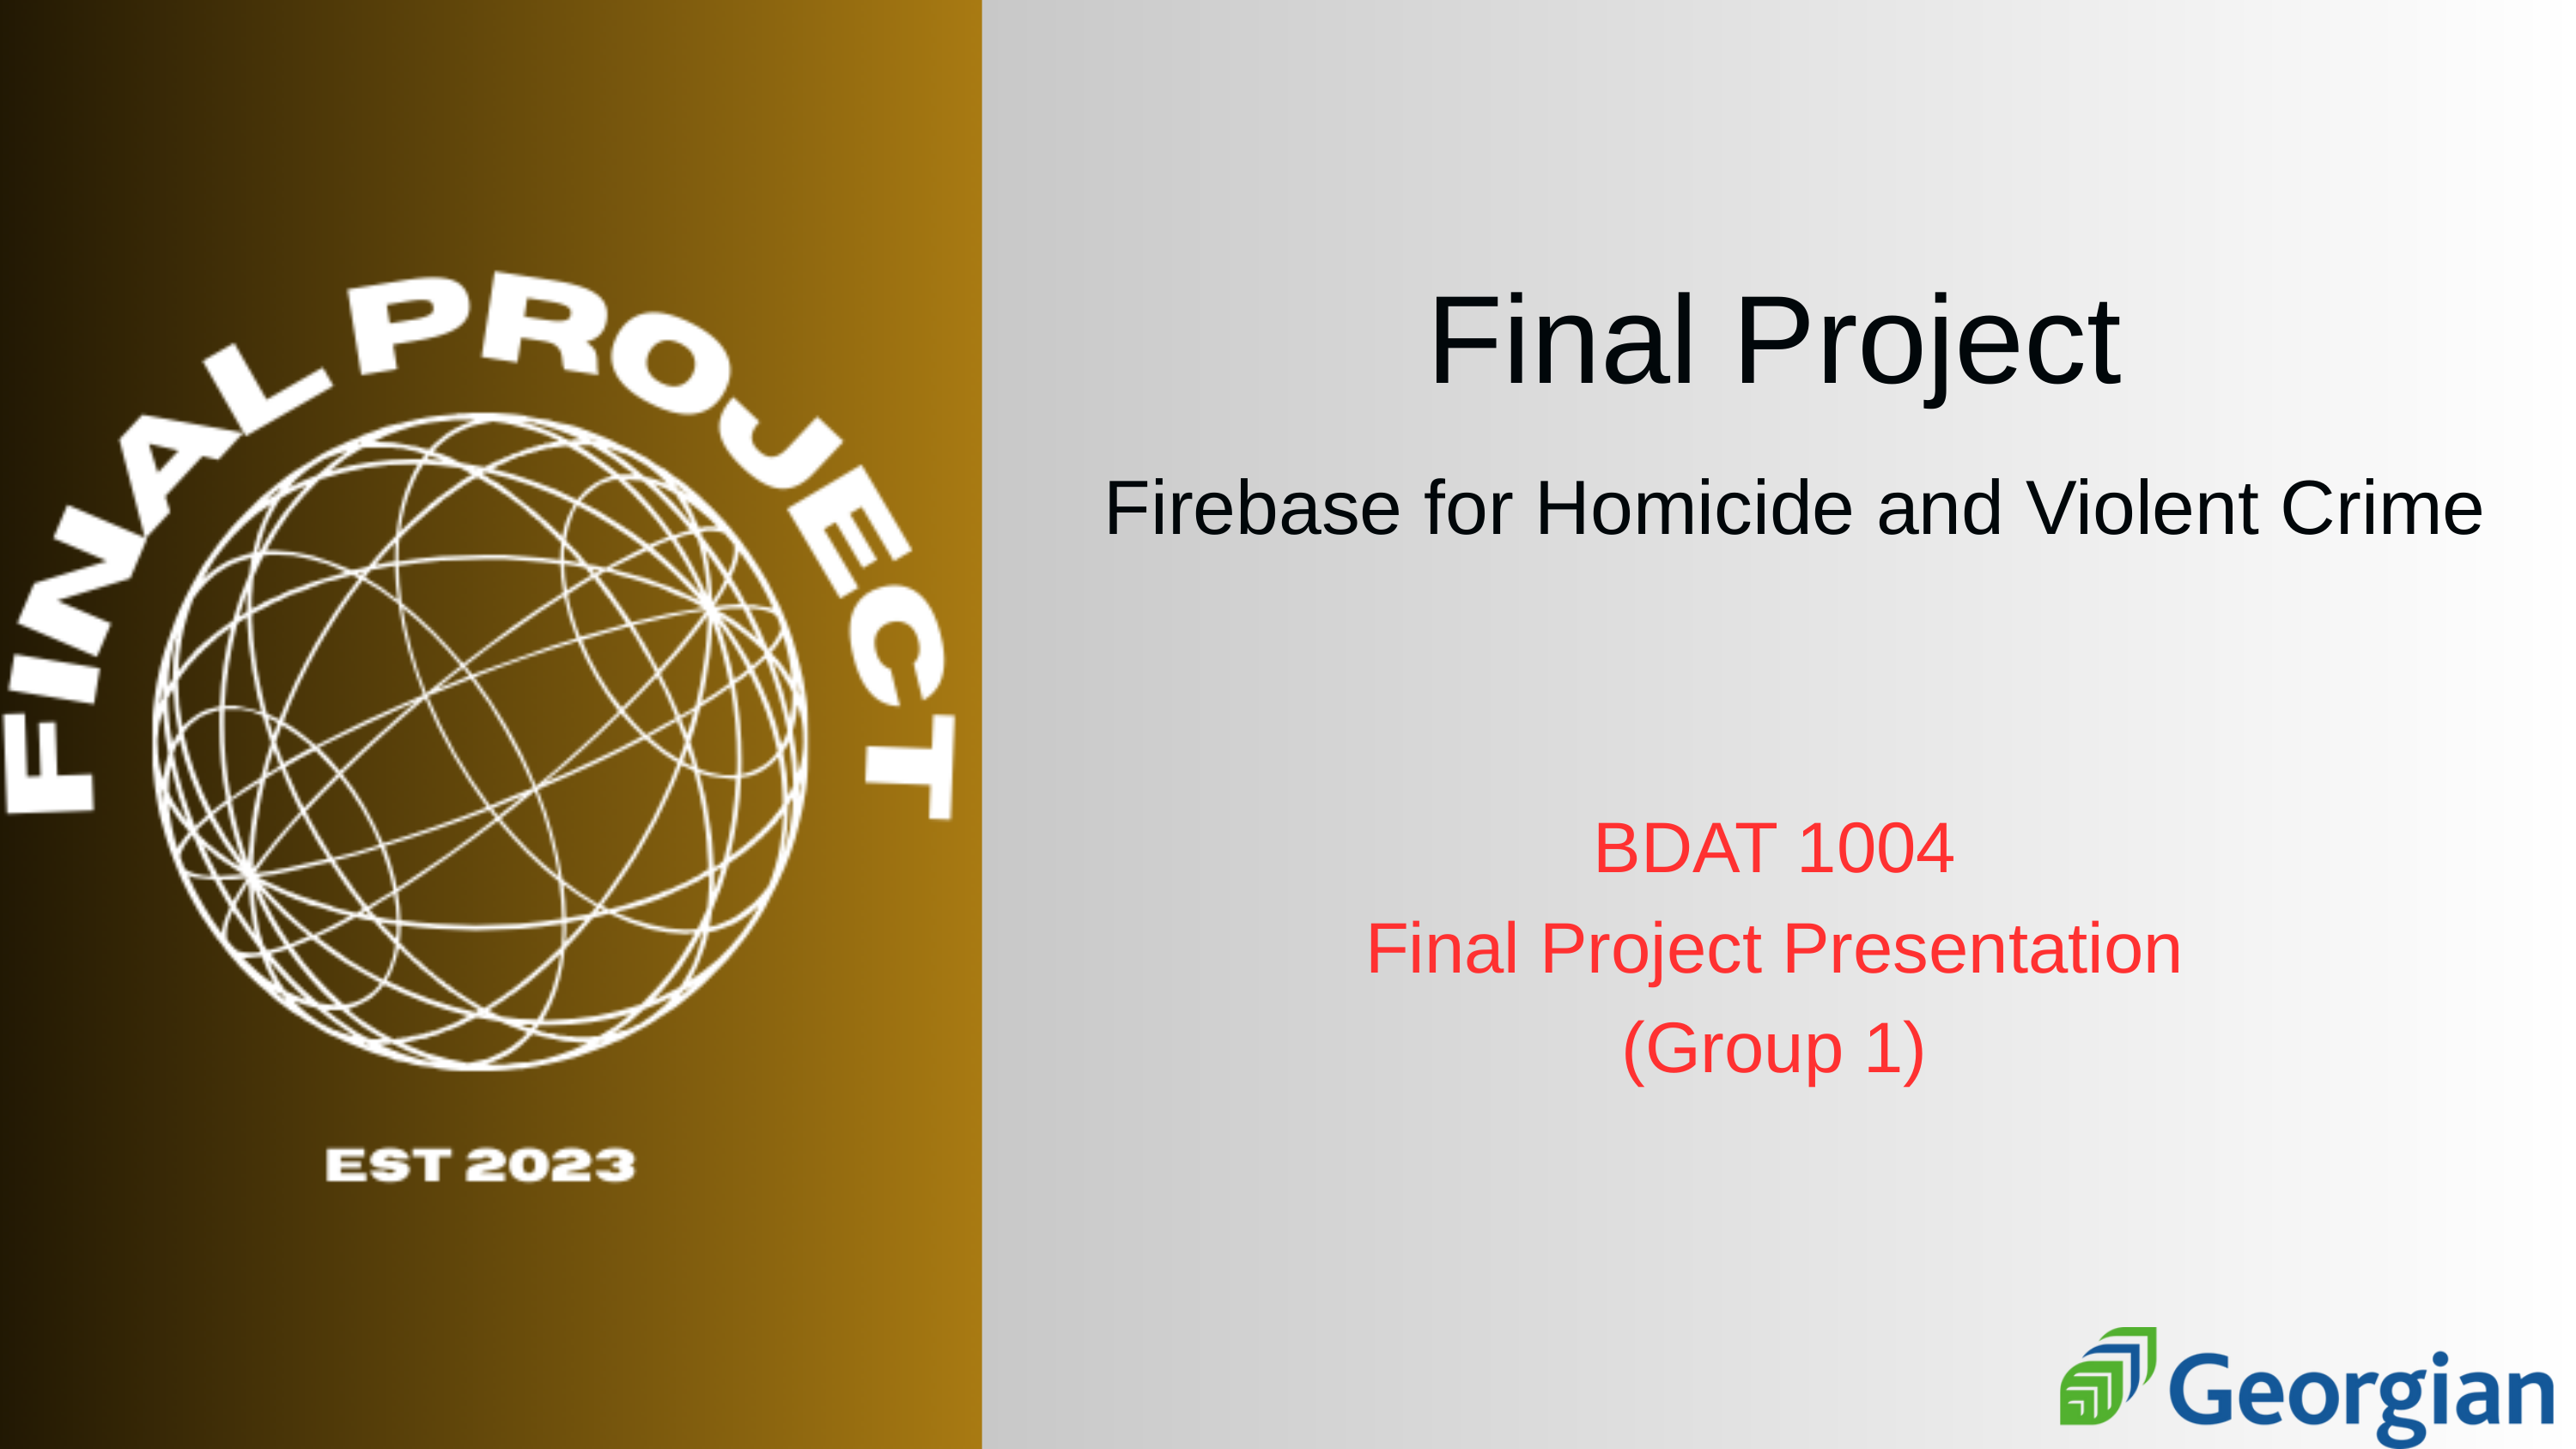

Final Project
Firebase for Homicide and Violent Crime

BDAT 1004
Final Project Presentation
(Group 1)